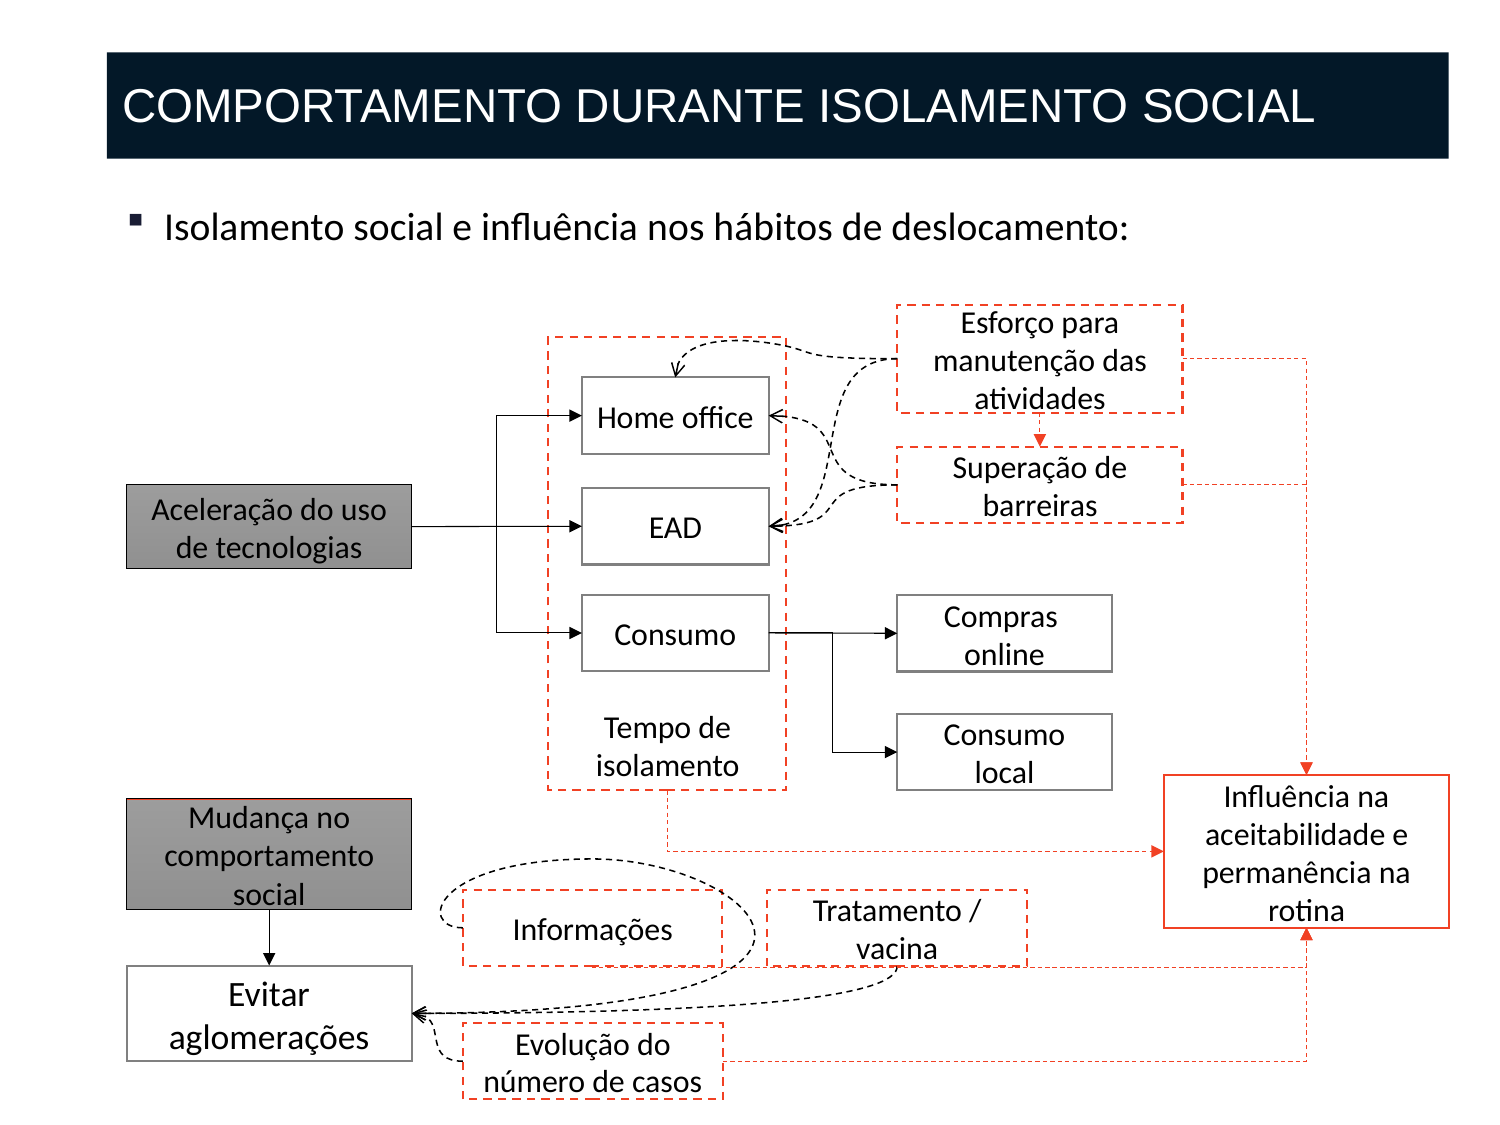

# COMPORTAMENTO DURANTE ISOLAMENTO SOCIAL
Isolamento social e influência nos hábitos de deslocamento:
Esforço para manutenção das atividades
Tempo de isolamento
Home office
Superação de barreiras
Aceleração do uso de tecnologias
EAD
Consumo
Compras  online
Consumo local
Influência na aceitabilidade e permanência na rotina
Mudança no comportamento social
Informações
Tratamento / vacina
Evitar aglomerações
Evolução do número de casos